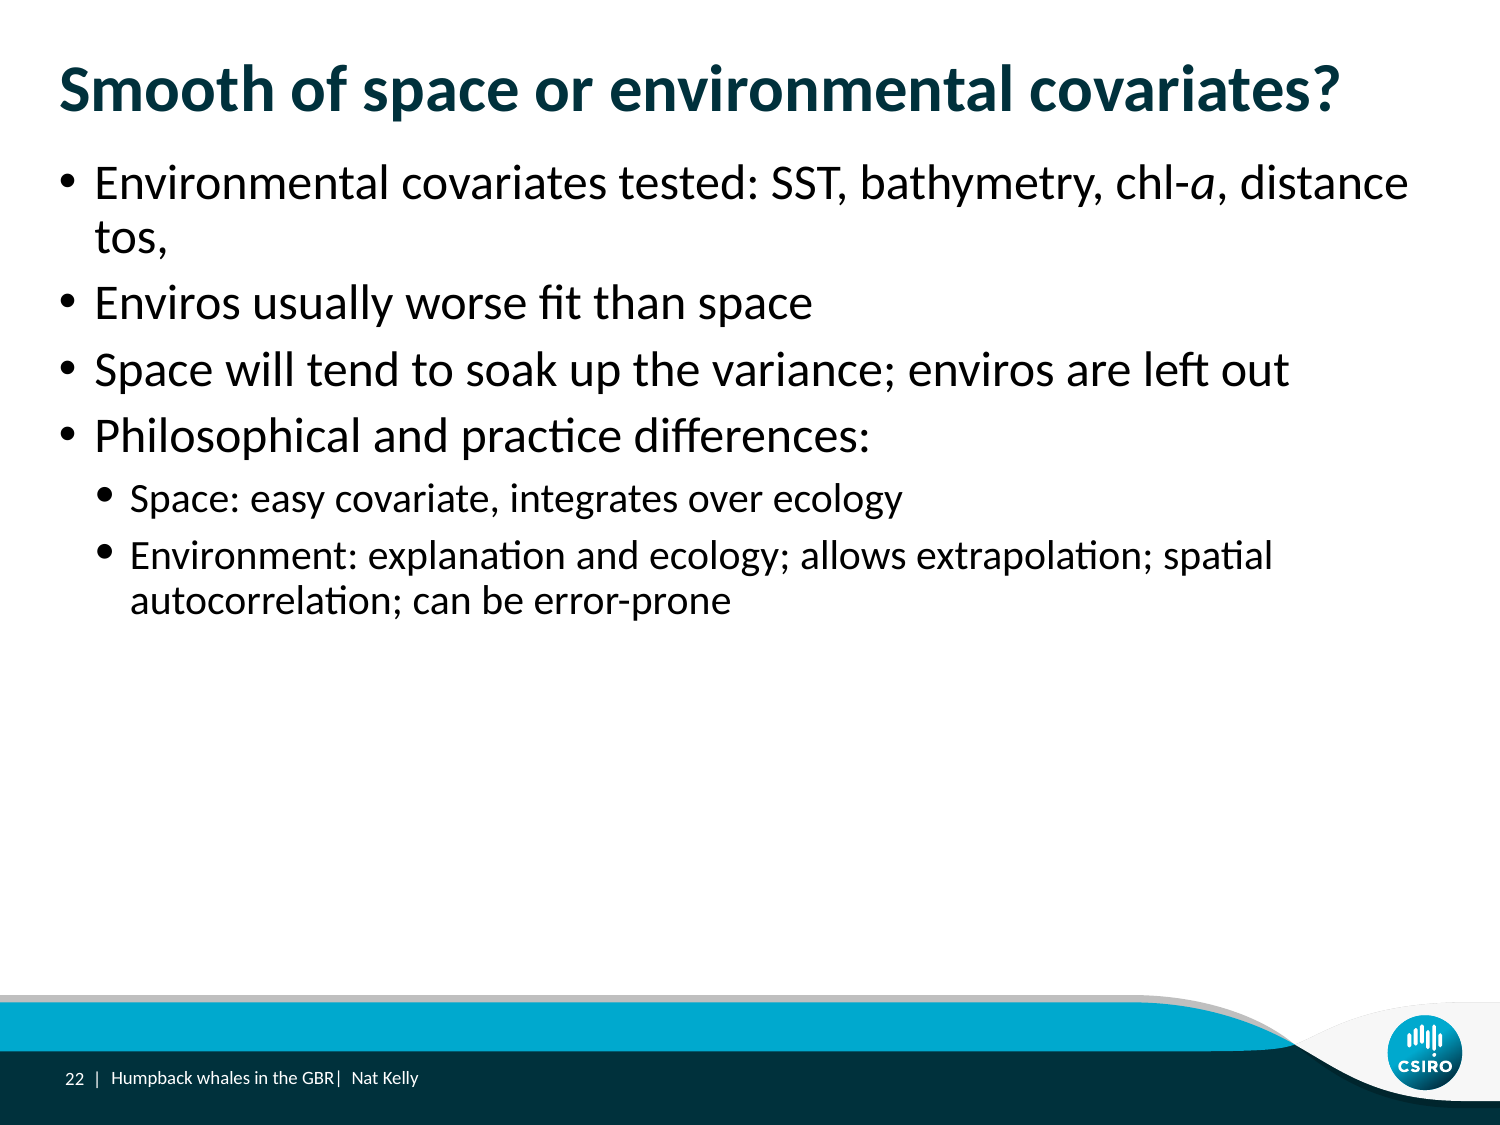

Smooth of space or environmental covariates?
Environmental covariates tested: SST, bathymetry, chl-a, distance tos,
Enviros usually worse fit than space
Space will tend to soak up the variance; enviros are left out
Philosophical and practice differences:
Space: easy covariate, integrates over ecology
Environment: explanation and ecology; allows extrapolation; spatial autocorrelation; can be error-prone

22  |
Humpback whales in the GBR|  Nat Kelly